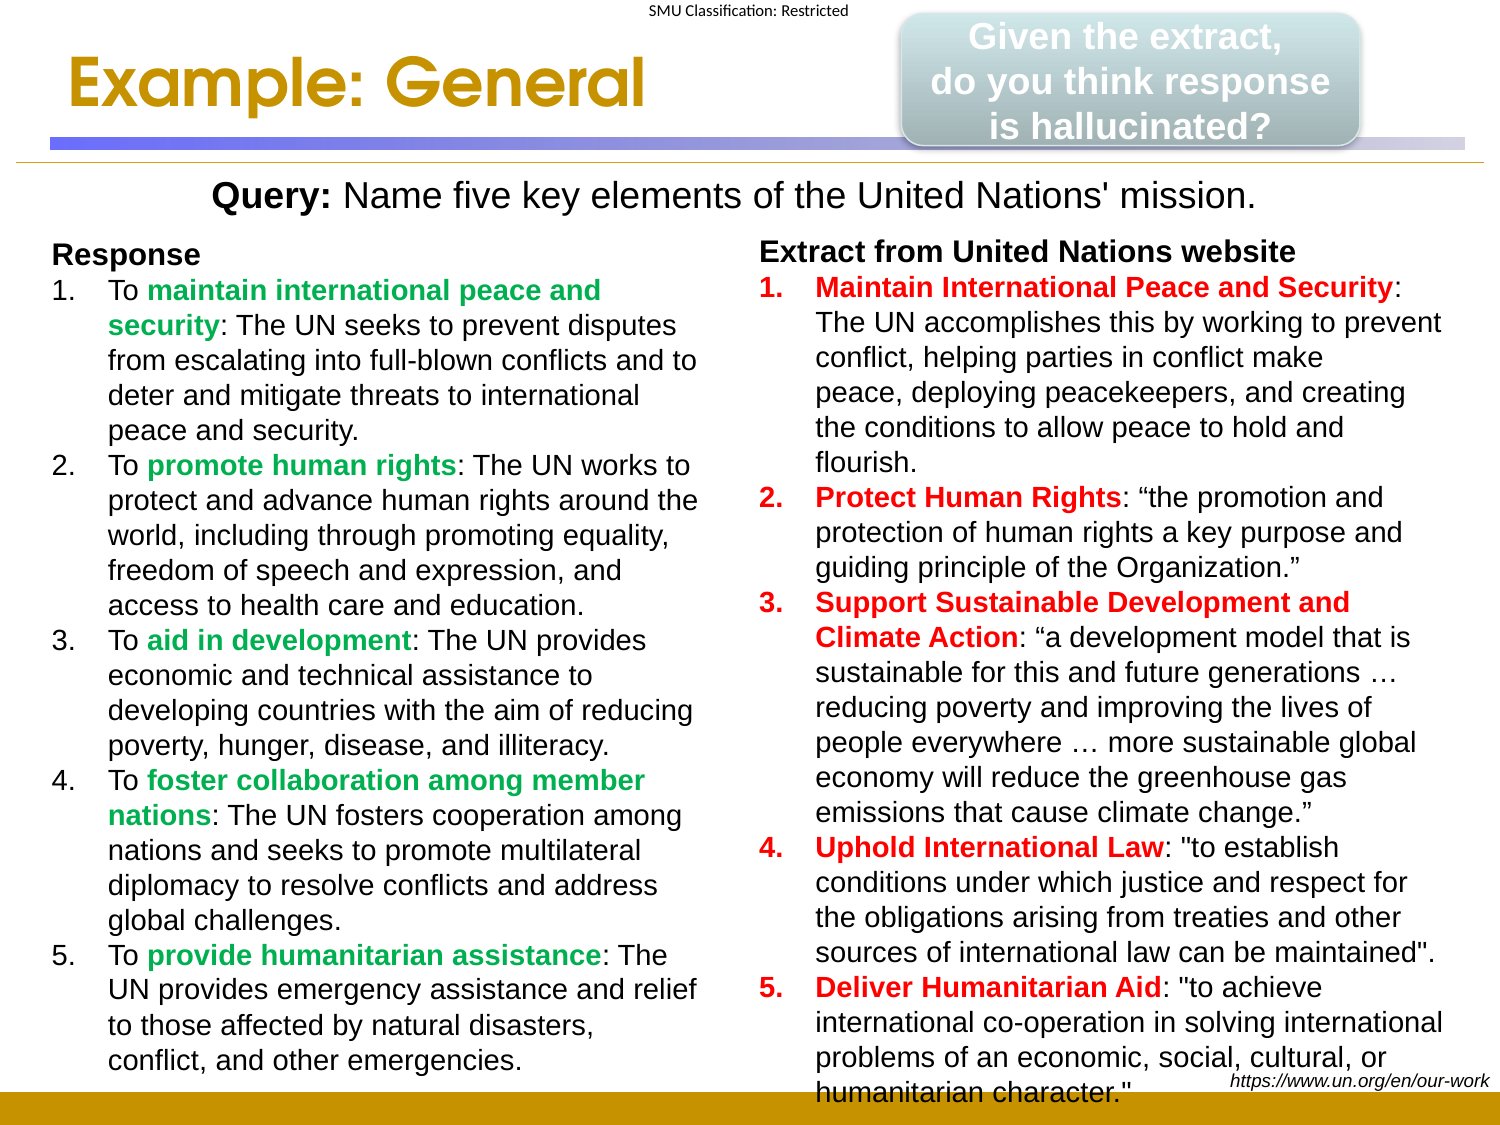

Given the extract,
do you think response is hallucinated?

# Example: General
Query: Name five key elements of the United Nations' mission.
Extract from United Nations website
Maintain International Peace and Security: The UN accomplishes this by working to prevent conflict, helping parties in conflict make peace, deploying peacekeepers, and creating the conditions to allow peace to hold and flourish.
Protect Human Rights: “the promotion and protection of human rights a key purpose and guiding principle of the Organization.”
Support Sustainable Development and Climate Action: “a development model that is sustainable for this and future generations … reducing poverty and improving the lives of people everywhere … more sustainable global economy will reduce the greenhouse gas emissions that cause climate change.”
Uphold International Law: "to establish conditions under which justice and respect for the obligations arising from treaties and other sources of international law can be maintained".
Deliver Humanitarian Aid: "to achieve international co-operation in solving international problems of an economic, social, cultural, or humanitarian character."
Response
To maintain international peace and security: The UN seeks to prevent disputes from escalating into full-blown conflicts and to deter and mitigate threats to international peace and security.
To promote human rights: The UN works to protect and advance human rights around the world, including through promoting equality, freedom of speech and expression, and access to health care and education.
To aid in development: The UN provides economic and technical assistance to developing countries with the aim of reducing poverty, hunger, disease, and illiteracy.
To foster collaboration among member nations: The UN fosters cooperation among nations and seeks to promote multilateral diplomacy to resolve conflicts and address global challenges.
To provide humanitarian assistance: The UN provides emergency assistance and relief to those affected by natural disasters, conflict, and other emergencies.

https://www.un.org/en/our-work